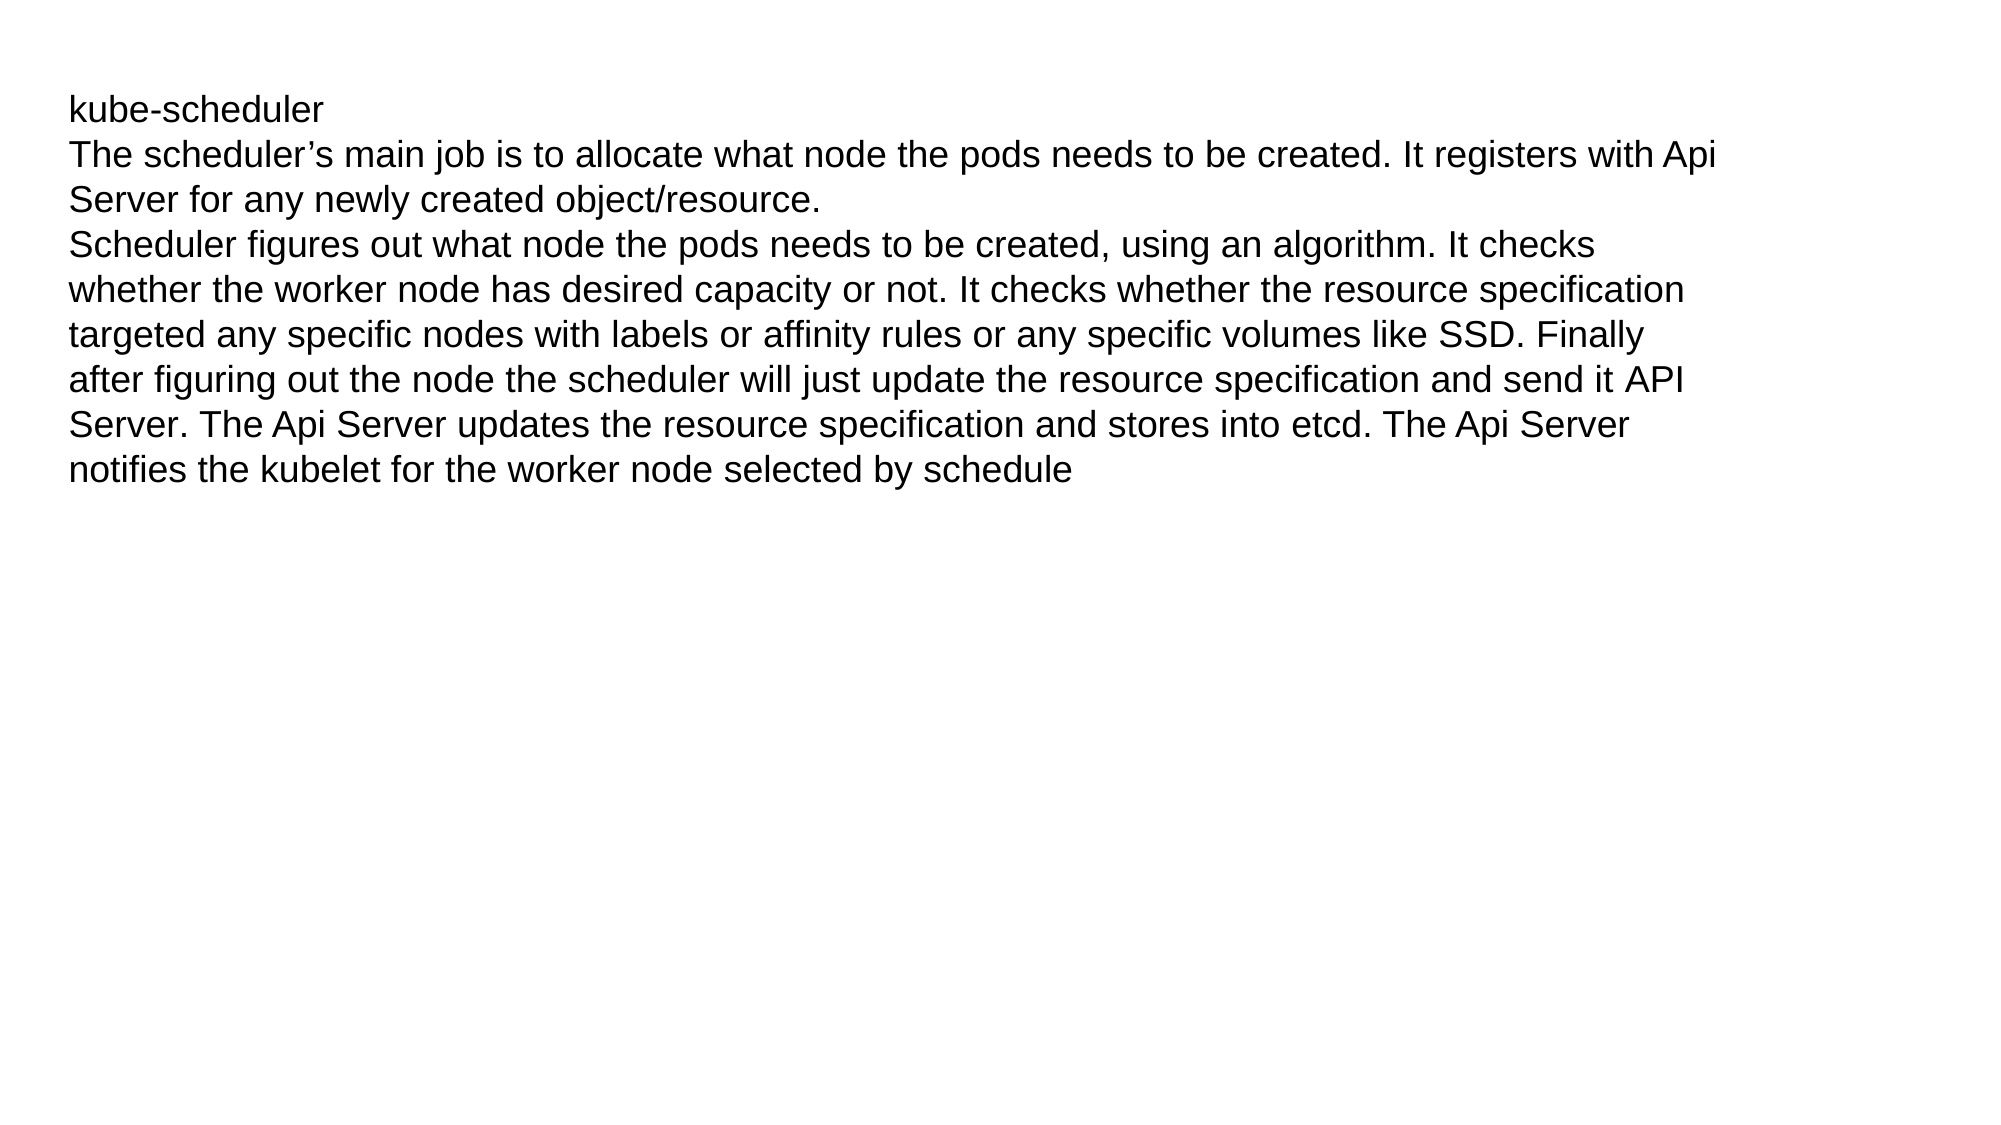

kube-scheduler
The scheduler’s main job is to allocate what node the pods needs to be created. It registers with Api Server for any newly created object/resource.
Scheduler figures out what node the pods needs to be created, using an algorithm. It checks whether the worker node has desired capacity or not. It checks whether the resource specification targeted any specific nodes with labels or affinity rules or any specific volumes like SSD. Finally after figuring out the node the scheduler will just update the resource specification and send it API Server. The Api Server updates the resource specification and stores into etcd. The Api Server notifies the kubelet for the worker node selected by schedule